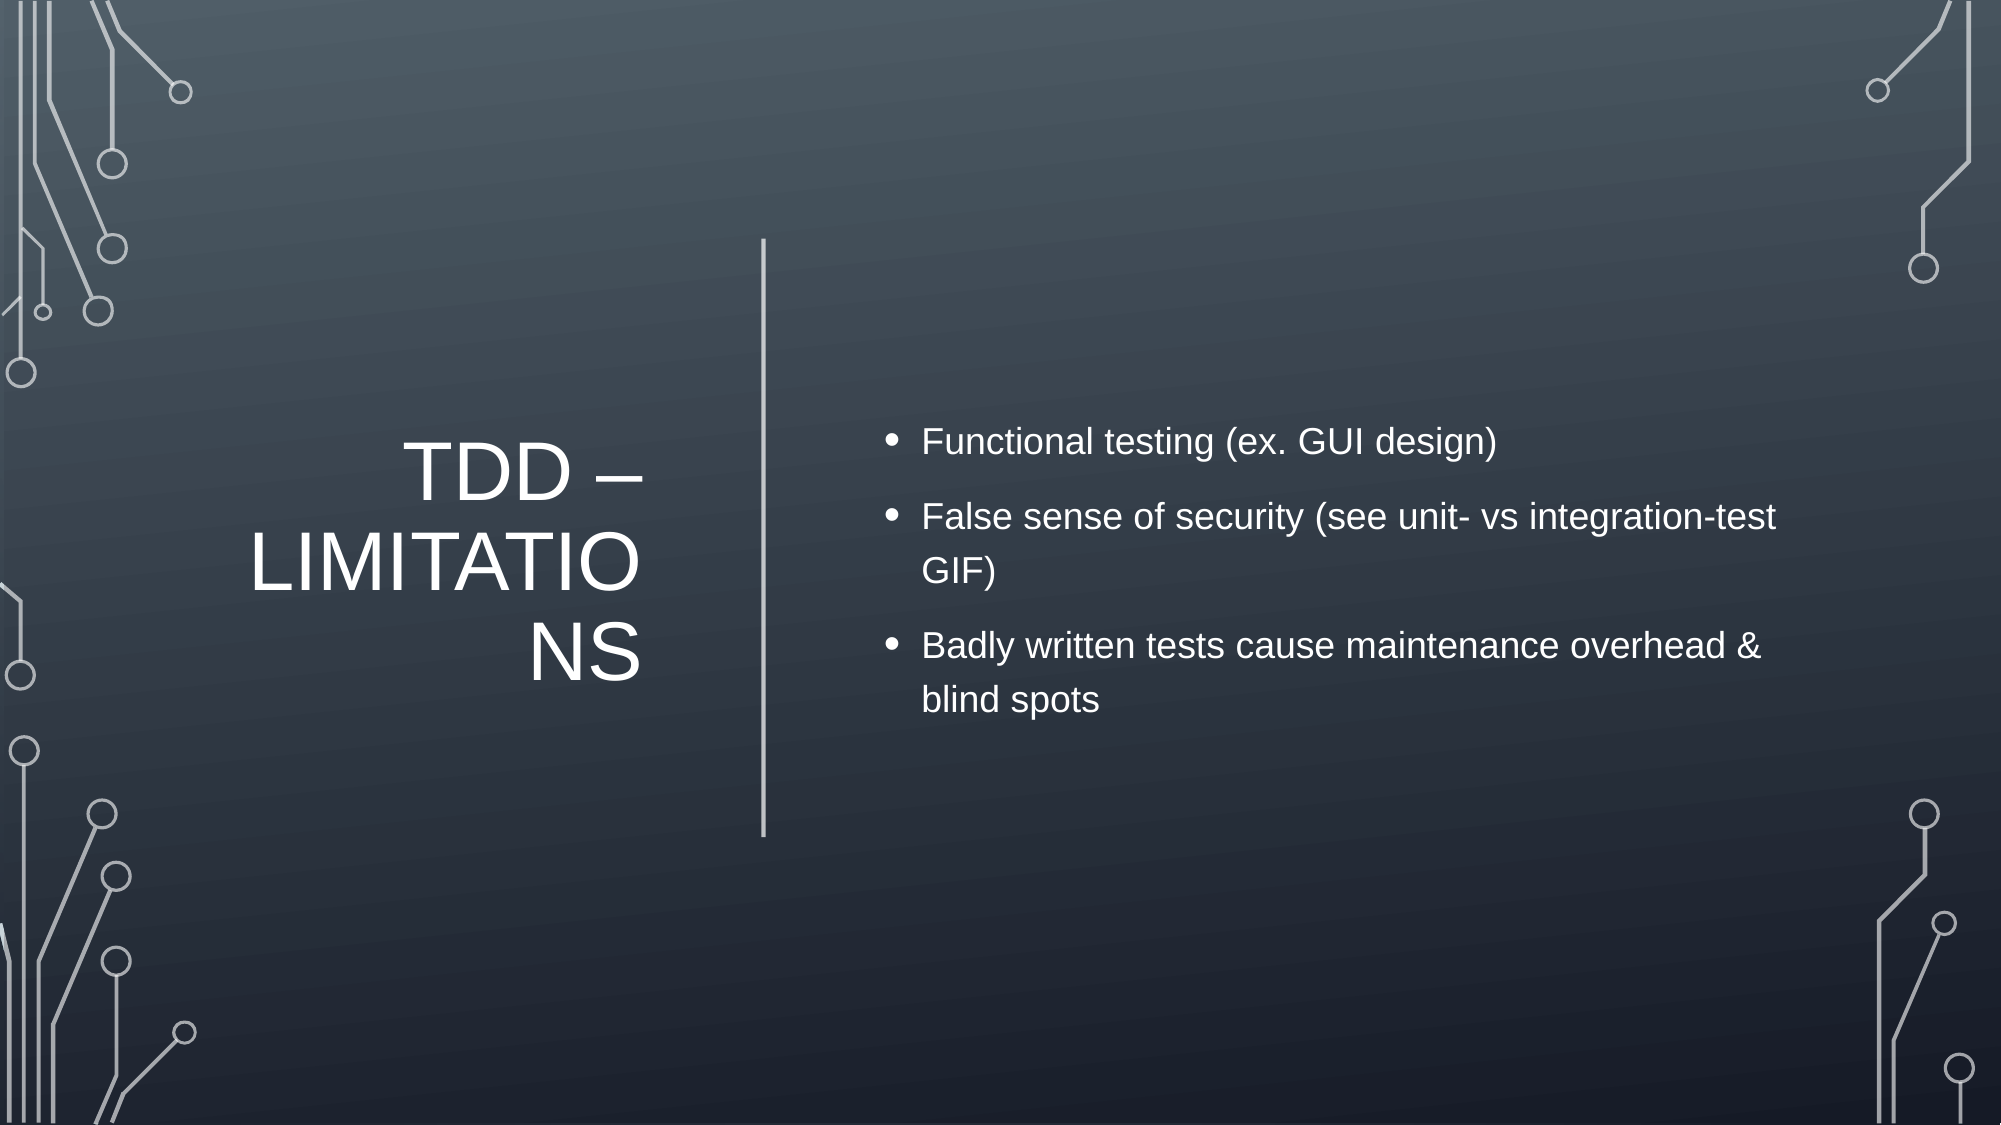

# TDD – Limitations
Functional testing (ex. GUI design)
False sense of security (see unit- vs integration-test GIF)
Badly written tests cause maintenance overhead & blind spots